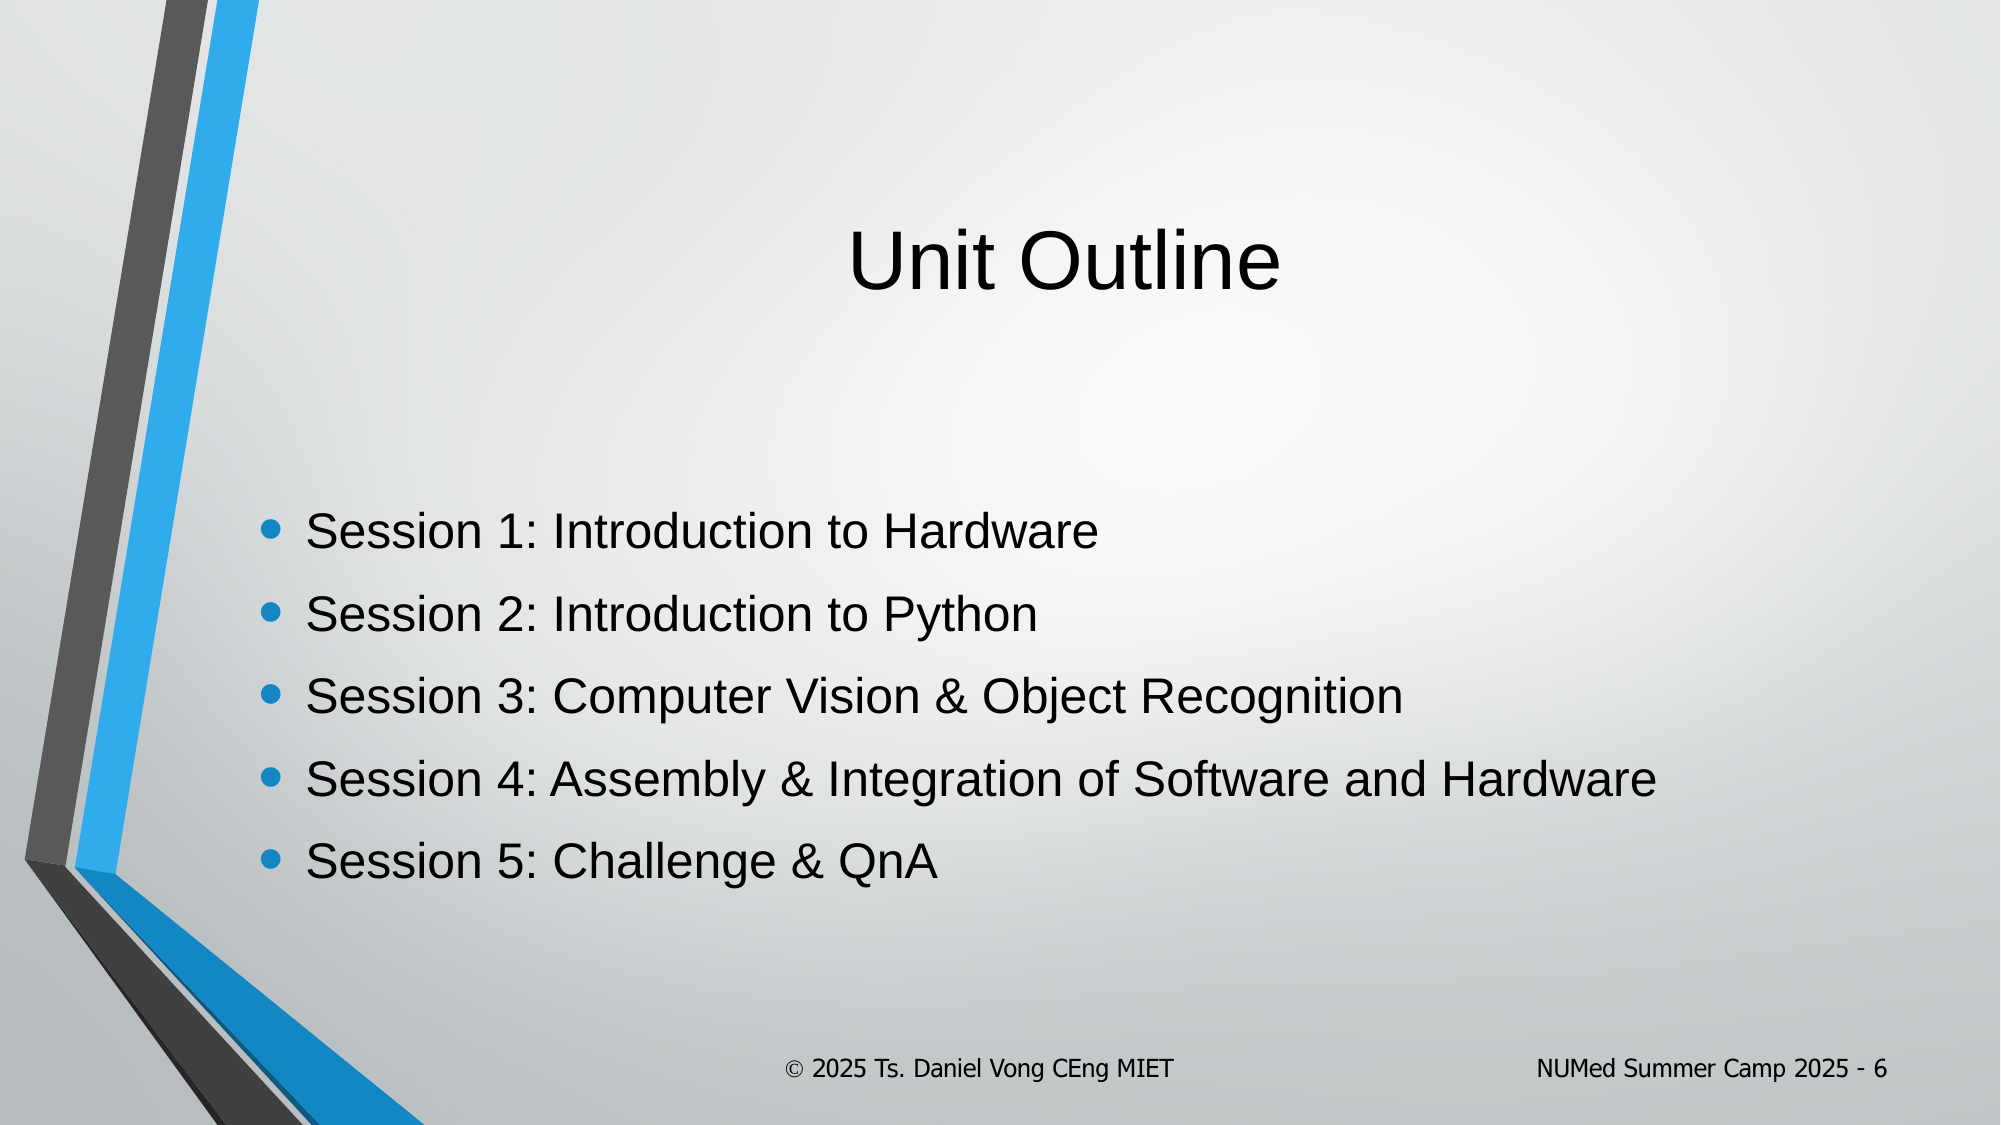

# Unit Outline
Session 1: Introduction to Hardware
Session 2: Introduction to Python
Session 3: Computer Vision & Object Recognition
Session 4: Assembly & Integration of Software and Hardware
Session 5: Challenge & QnA